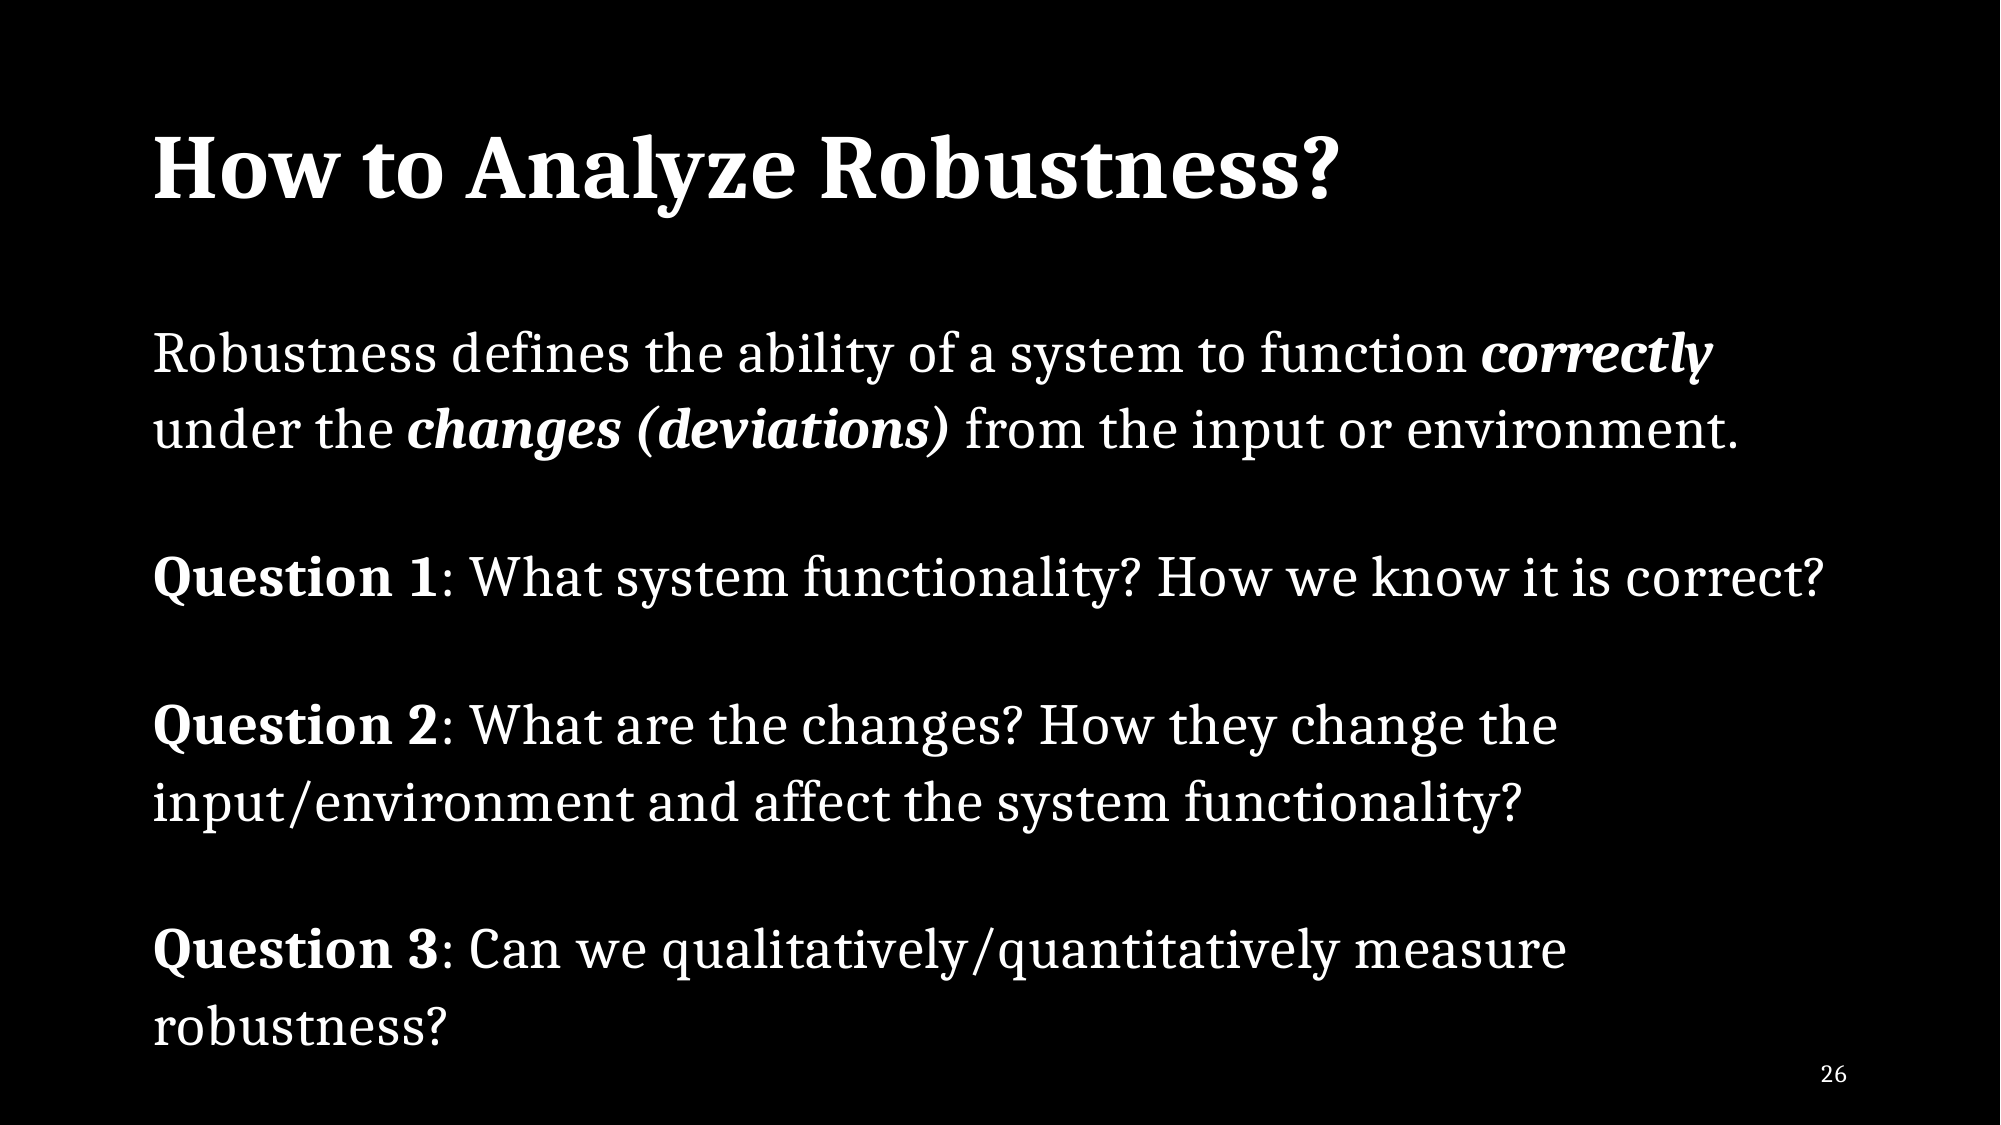

# How to Analyze Robustness?
Robustness defines the ability of a system to function correctly under the changes (deviations) from the input or environment.
Question 1: What system functionality? How we know it is correct?
Question 2: What are the changes? How they change the input/environment and affect the system functionality?
Question 3: Can we qualitatively/quantitatively measure robustness?
26